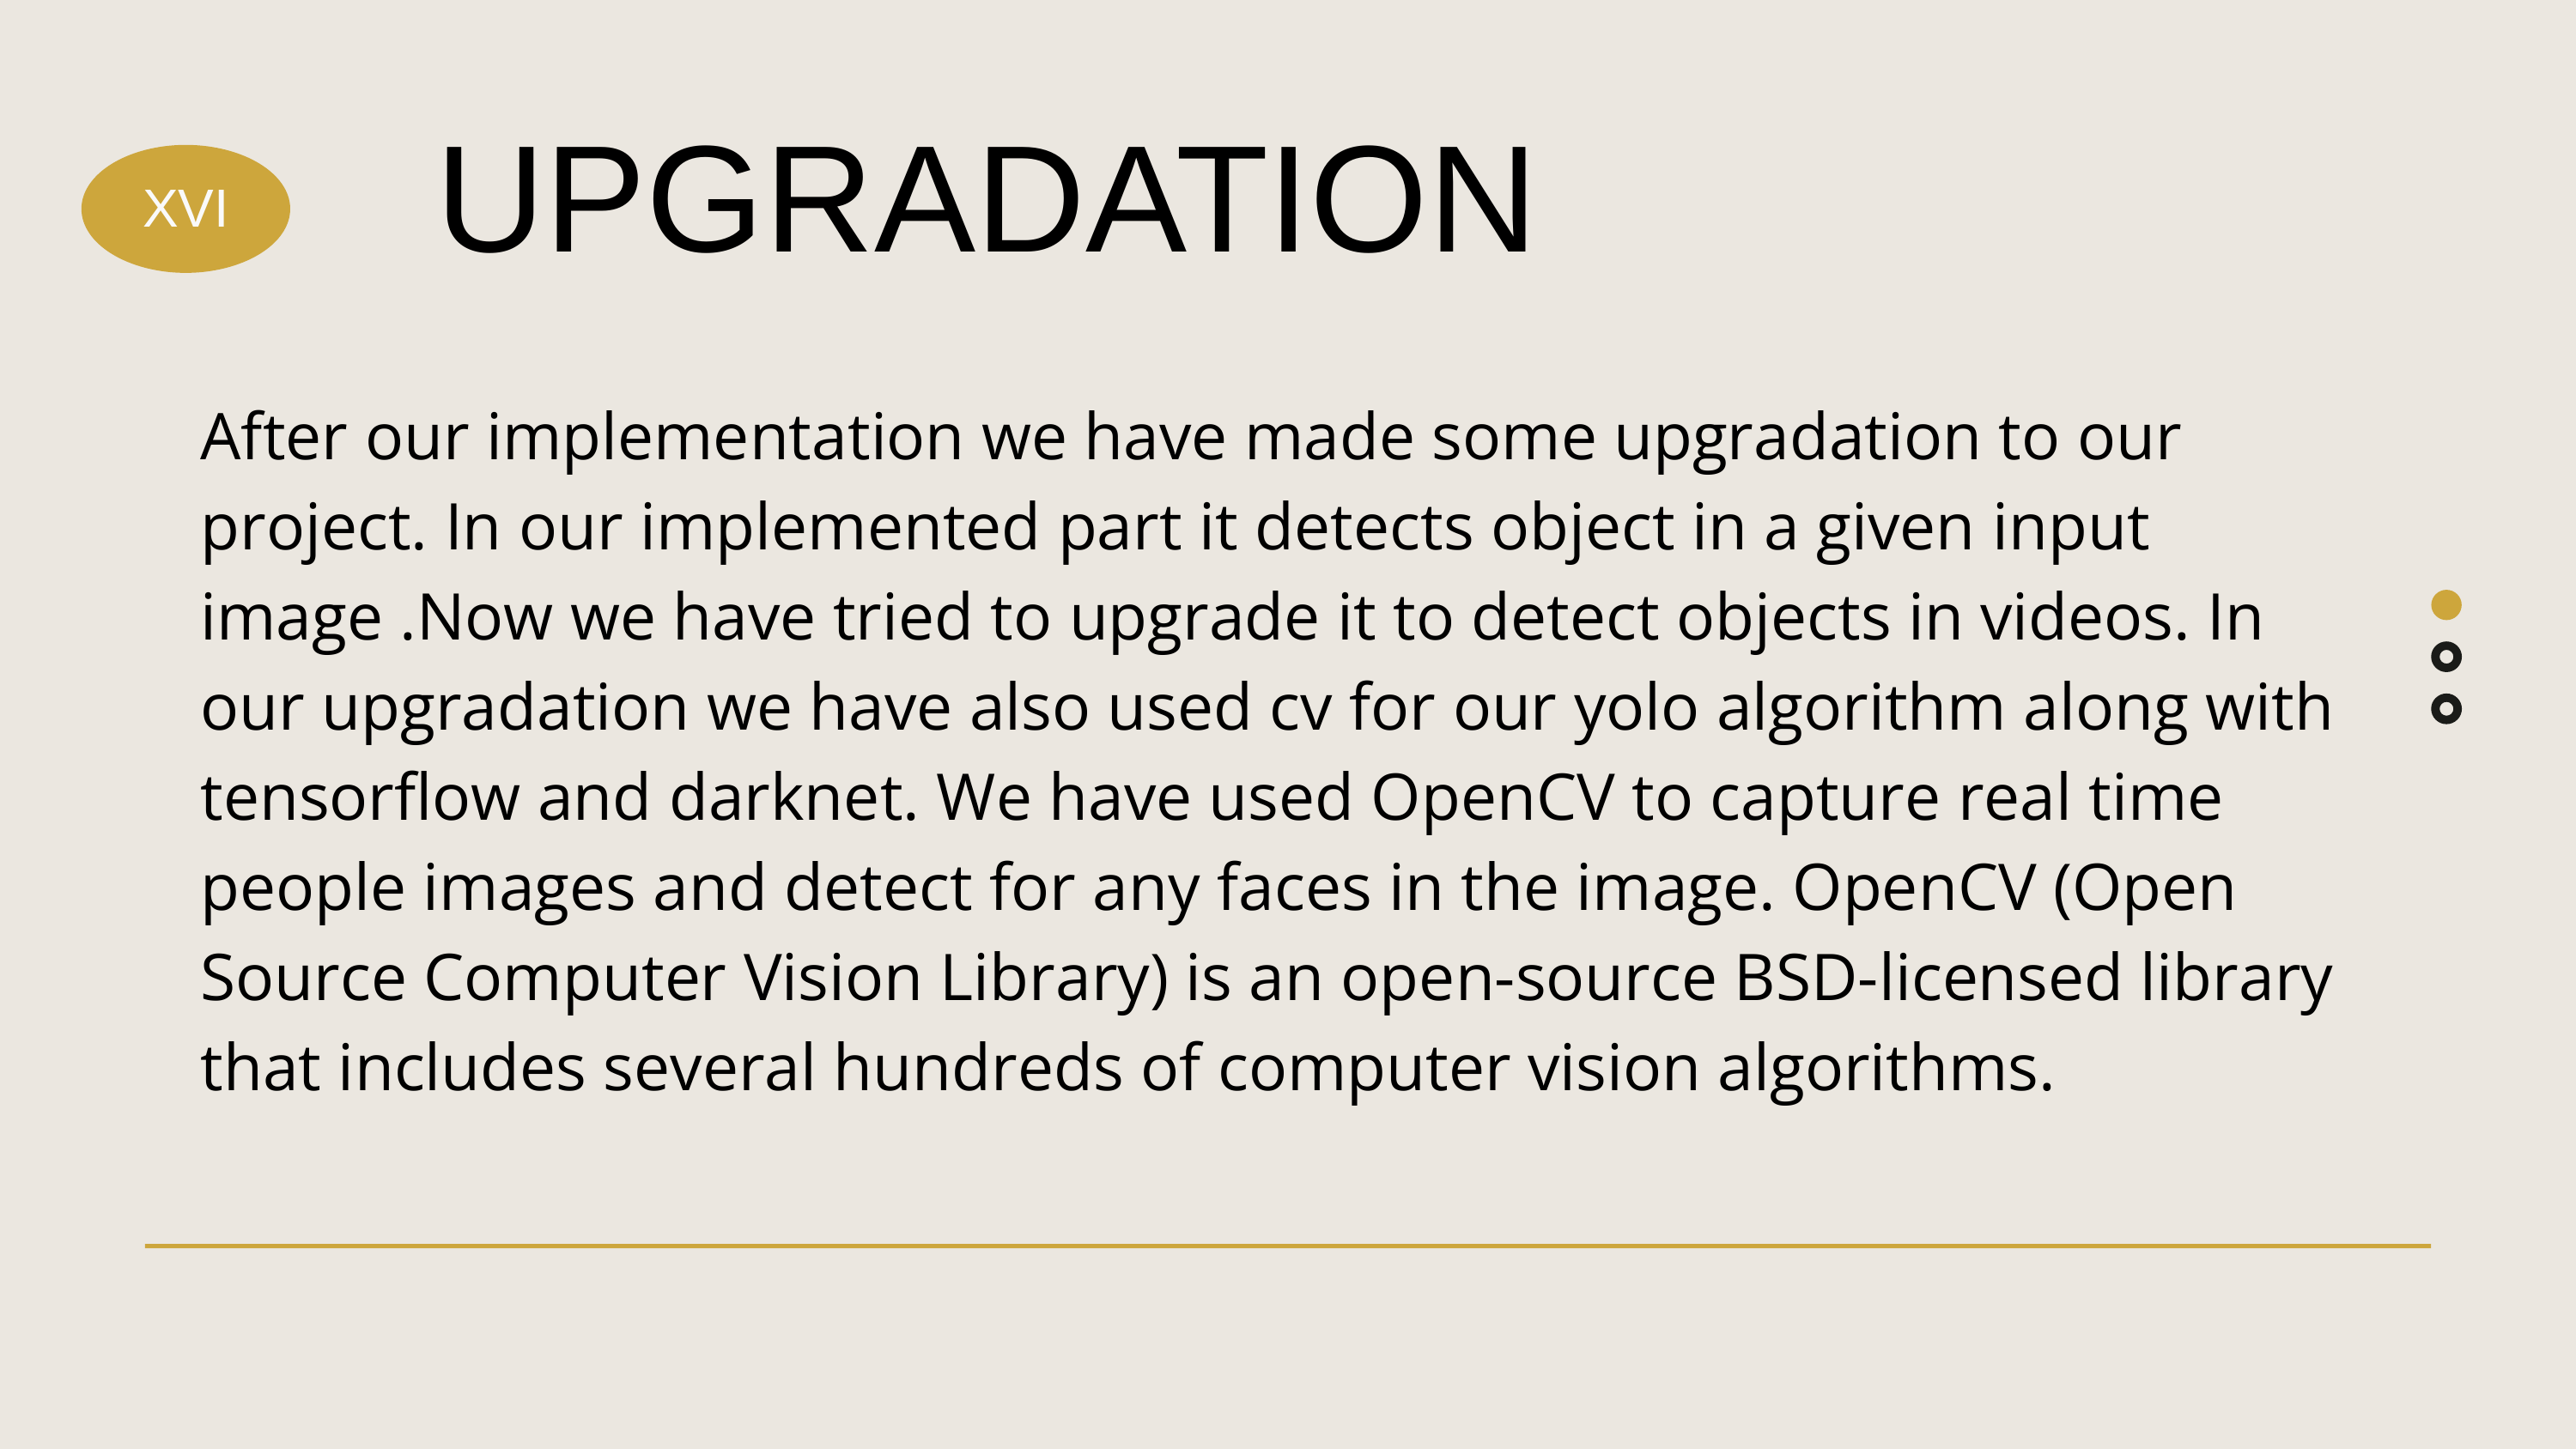

UPGRADATION

XVI
After our implementation we have made some upgradation to our project. In our implemented part it detects object in a given input image .Now we have tried to upgrade it to detect objects in videos. In our upgradation we have also used cv for our yolo algorithm along with tensorflow and darknet. We have used OpenCV to capture real time people images and detect for any faces in the image. OpenCV (Open Source Computer Vision Library) is an open-source BSD-licensed library that includes several hundreds of computer vision algorithms.